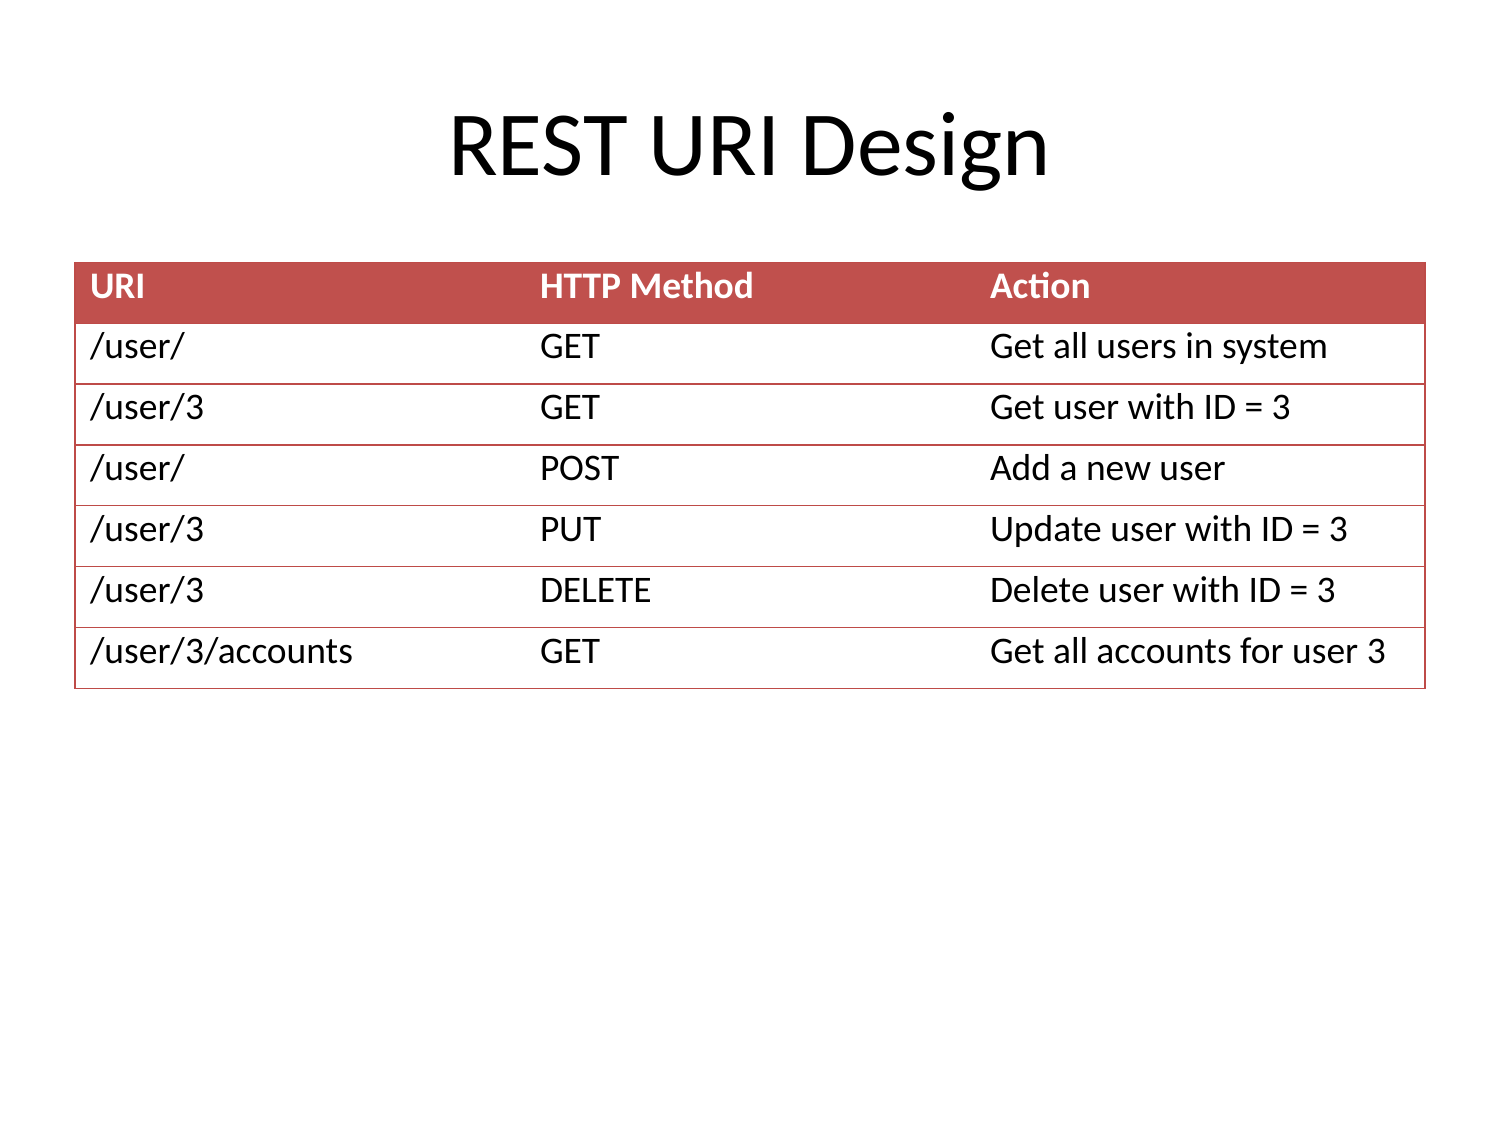

# REST URI Design
| URI | HTTP Method | Action |
| --- | --- | --- |
| /user/ | GET | Get all users in system |
| /user/3 | GET | Get user with ID = 3 |
| /user/ | POST | Add a new user |
| /user/3 | PUT | Update user with ID = 3 |
| /user/3 | DELETE | Delete user with ID = 3 |
| /user/3/accounts | GET | Get all accounts for user 3 |